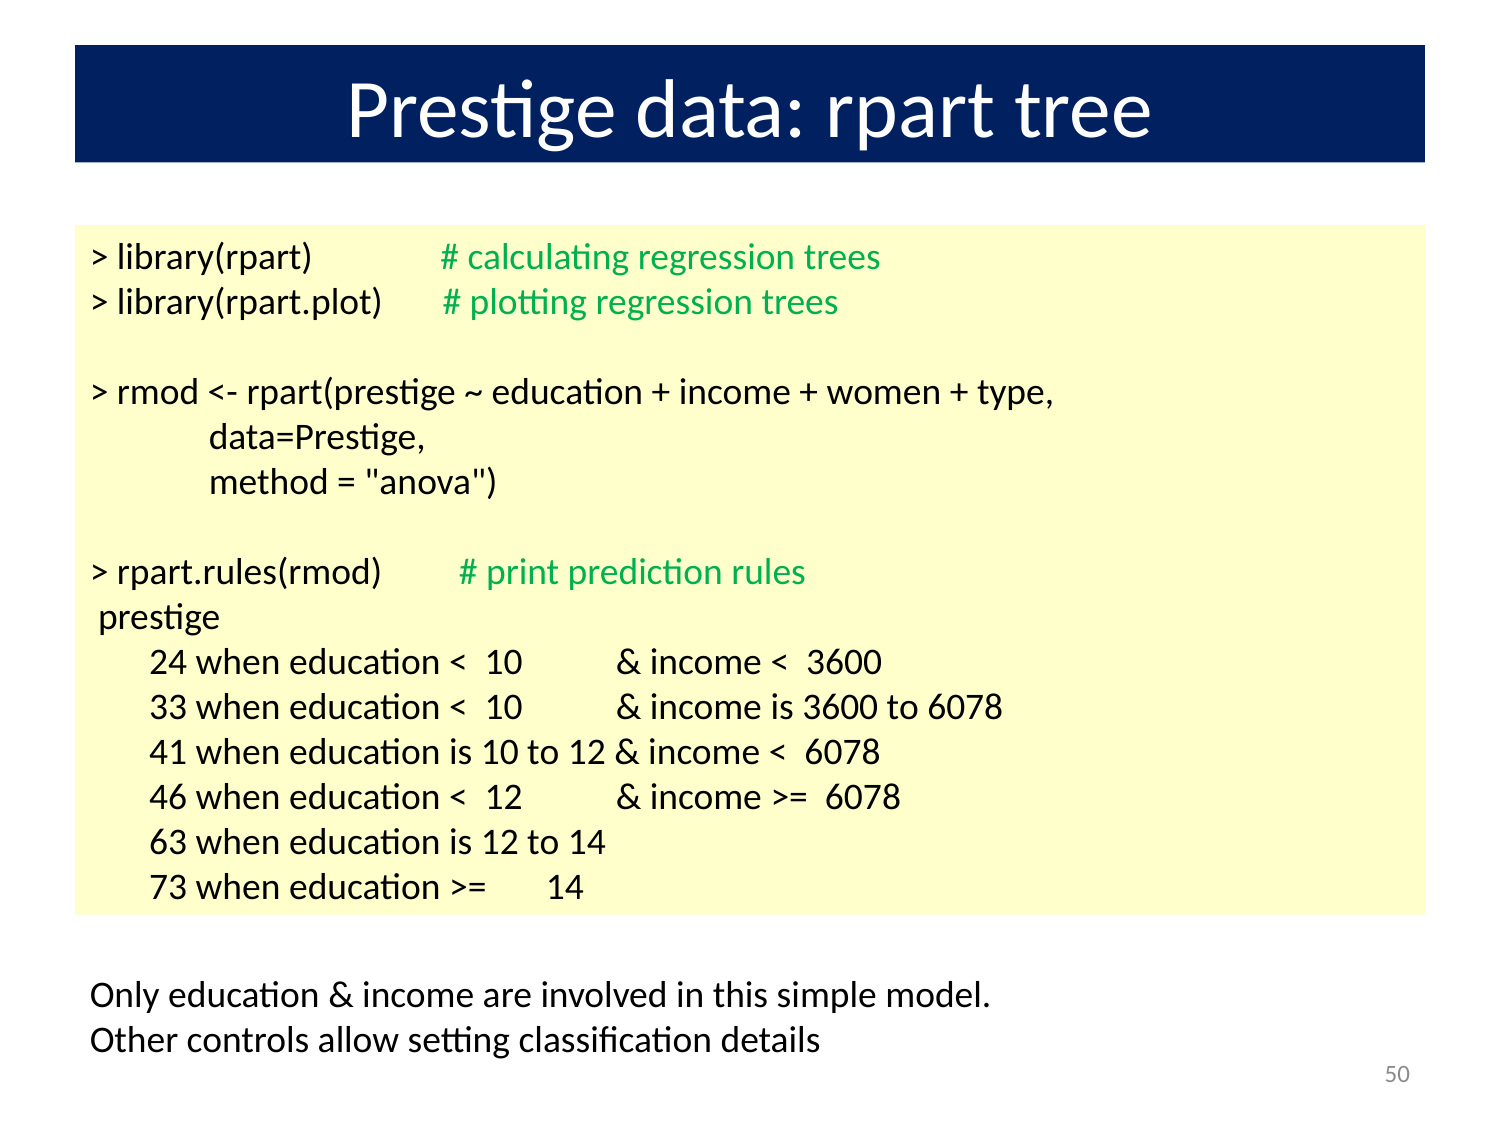

# Prestige data: rpart tree
> library(rpart)               # calculating regression trees
> library(rpart.plot)       # plotting regression trees

> rmod <- rpart(prestige ~ education + income + women + type,
              data=Prestige,
              method = "anova")

> rpart.rules(rmod)         # print prediction rules
 prestige
       24 when education <  10           & income <  3600
       33 when education <  10           & income is 3600 to 6078
       41 when education is 10 to 12 & income <  6078
       46 when education <  12           & income >=  6078
       63 when education is 12 to 14
       73 when education >=       14
Only education & income are involved in this simple model.
Other controls allow setting classification details
50